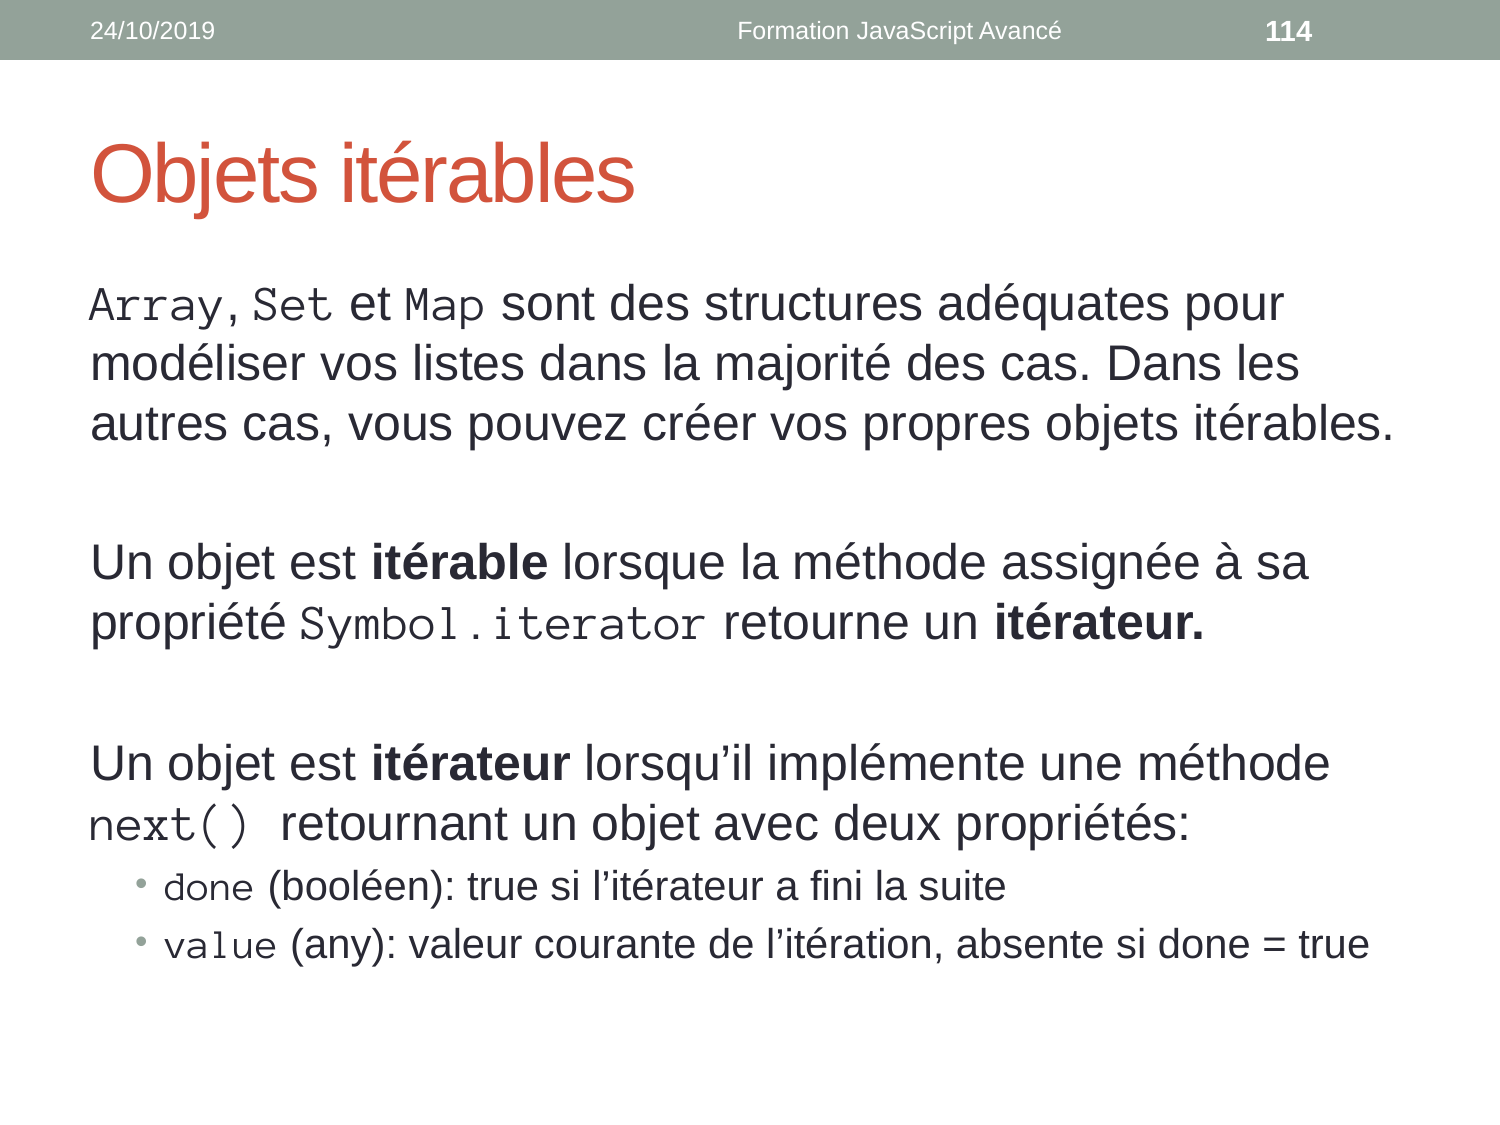

24/10/2019
Formation JavaScript Avancé
114
# Objets itérables
Array, Set et Map sont des structures adéquates pour modéliser vos listes dans la majorité des cas. Dans les autres cas, vous pouvez créer vos propres objets itérables.

Un objet est itérable lorsque la méthode assignée à sa propriété Symbol.iterator retourne un itérateur.

Un objet est itérateur lorsqu’il implémente une méthode next() retournant un objet avec deux propriétés:
done (booléen): true si l’itérateur a fini la suite
value (any): valeur courante de l’itération, absente si done = true